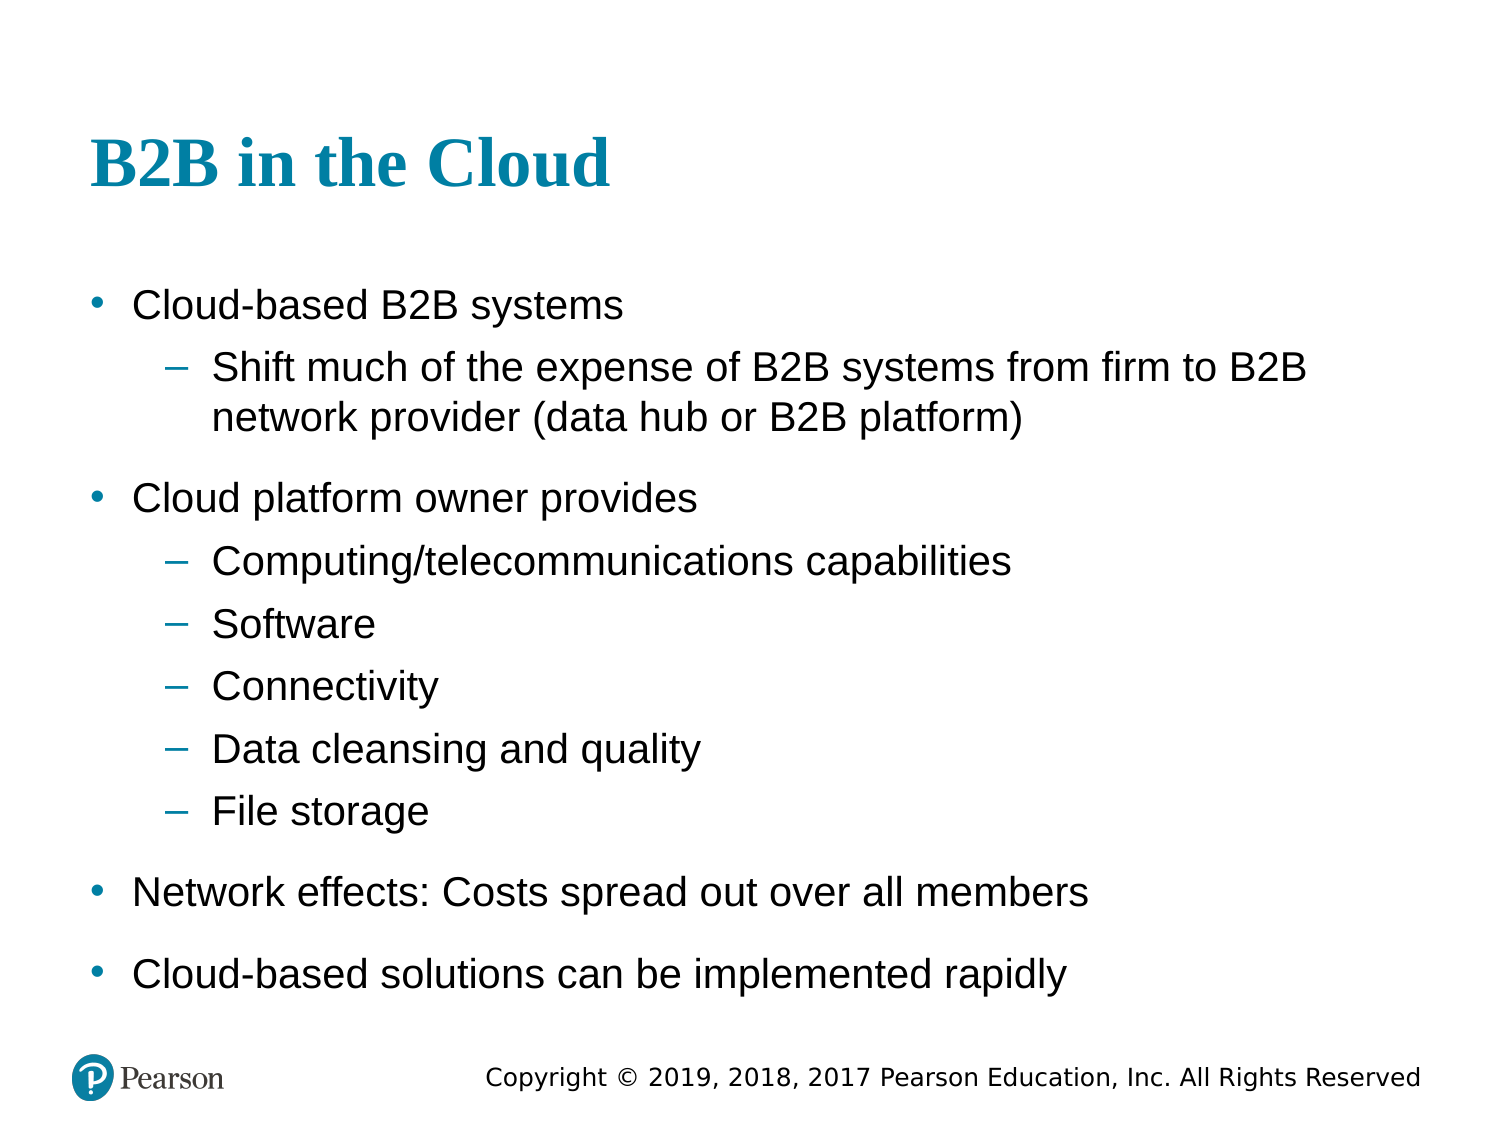

# B2B in the Cloud
Cloud-based B2B systems
Shift much of the expense of B2B systems from firm to B2B network provider (data hub or B2B platform)
Cloud platform owner provides
Computing/telecommunications capabilities
Software
Connectivity
Data cleansing and quality
File storage
Network effects: Costs spread out over all members
Cloud-based solutions can be implemented rapidly